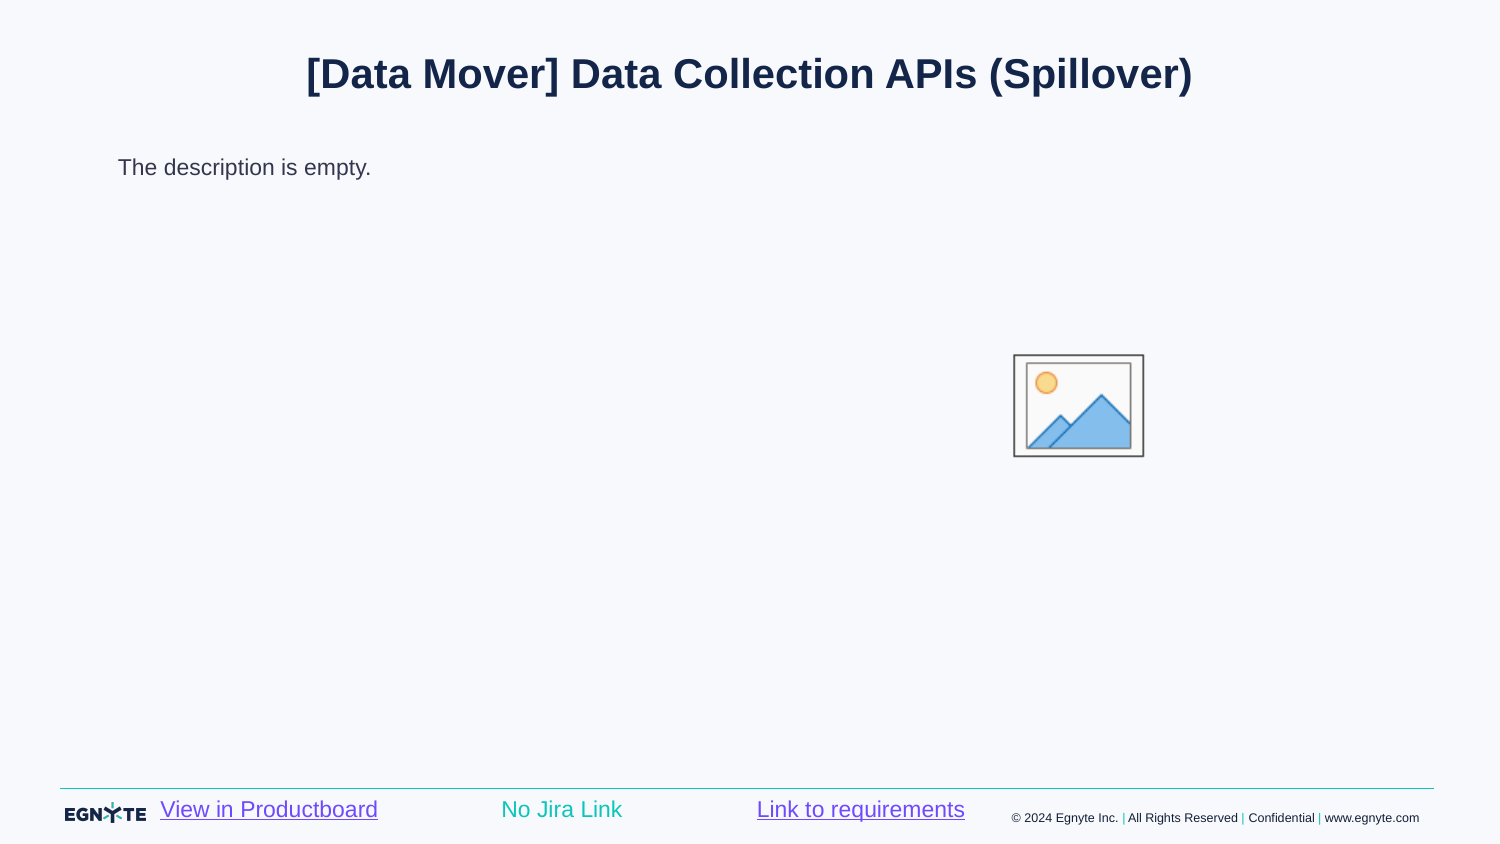

# [Data Mover] Data Collection APIs (Spillover)

The description is empty.

Link to requirements
No Jira Link
View in Productboard